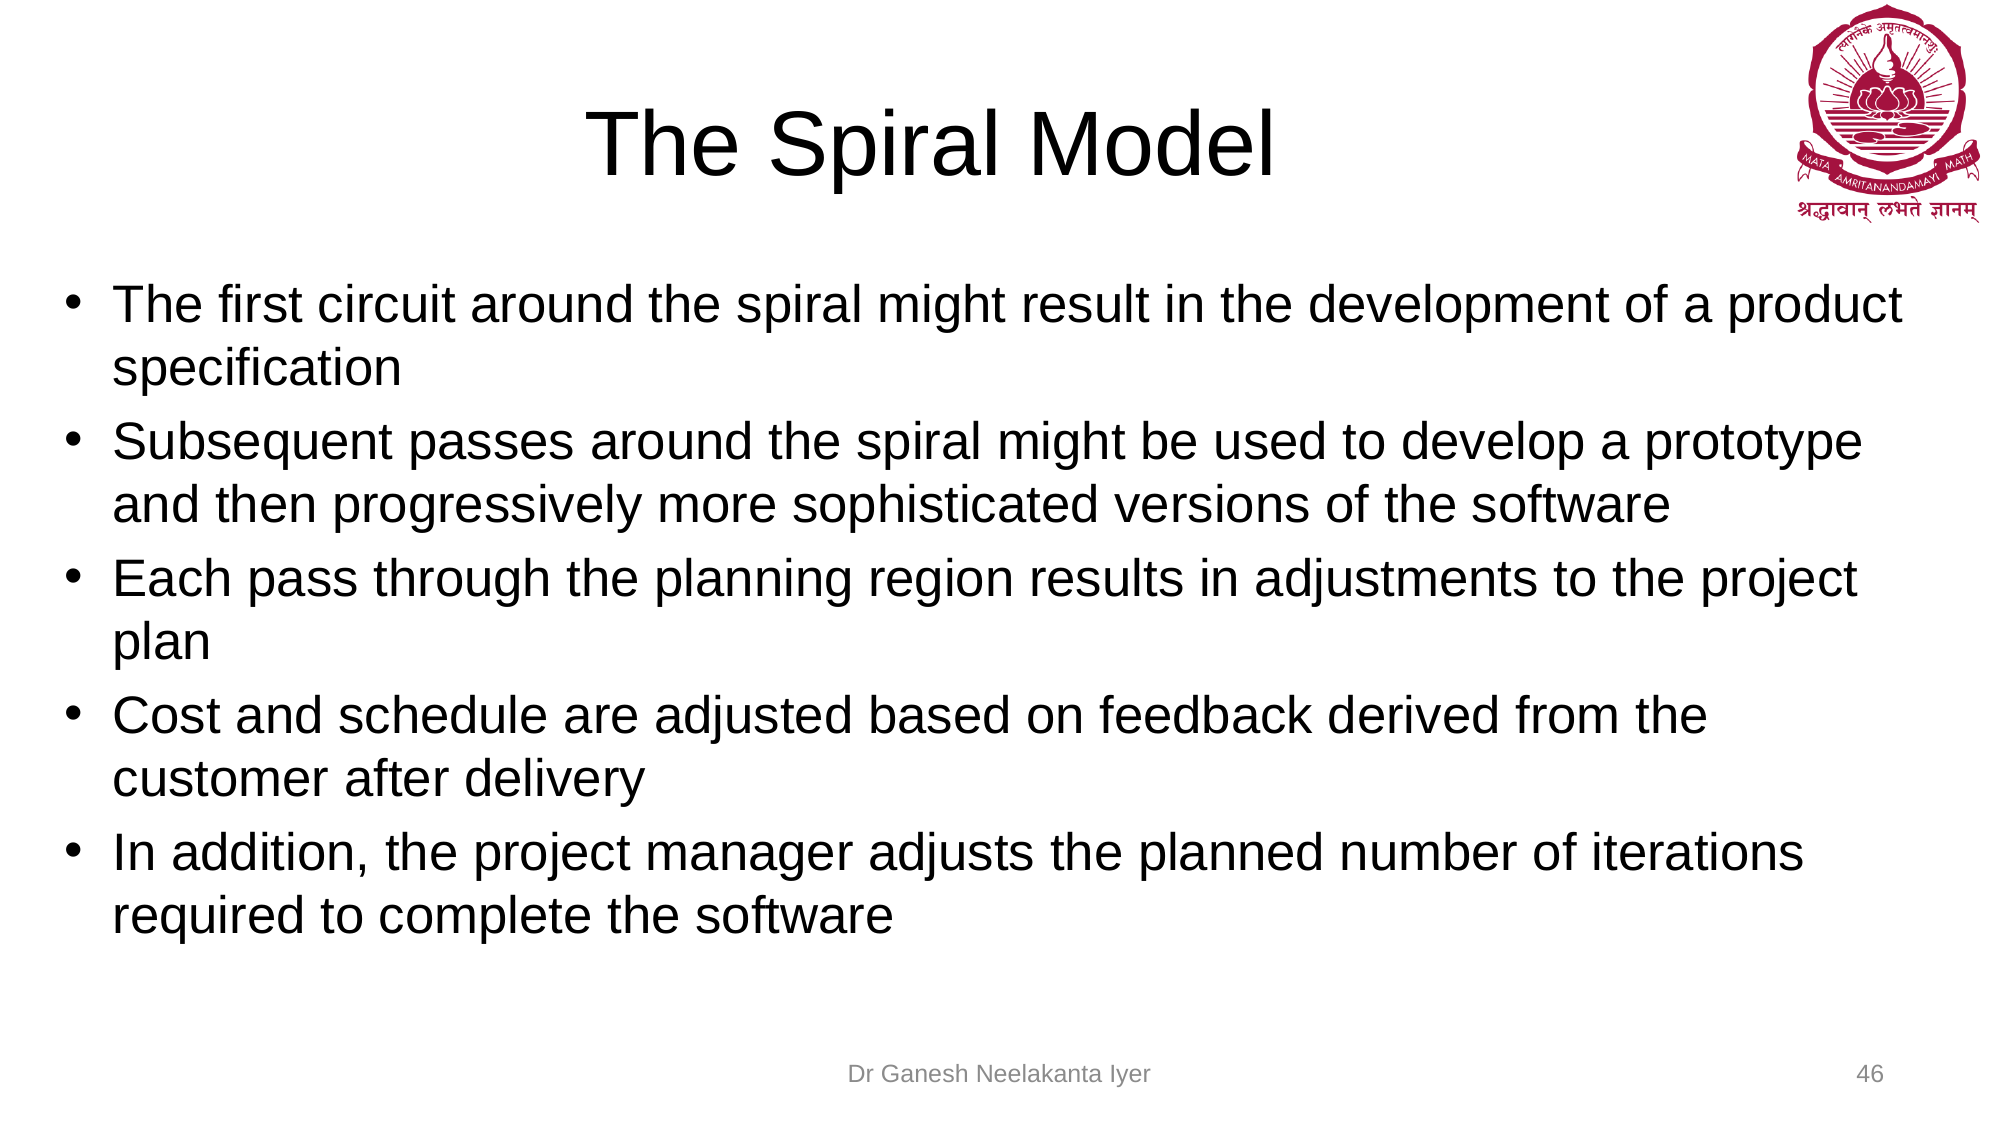

# The Spiral Model
The first circuit around the spiral might result in the development of a product specification
Subsequent passes around the spiral might be used to develop a prototype and then progressively more sophisticated versions of the software
Each pass through the planning region results in adjustments to the project plan
Cost and schedule are adjusted based on feedback derived from the customer after delivery
In addition, the project manager adjusts the planned number of iterations required to complete the software
Dr Ganesh Neelakanta Iyer
46